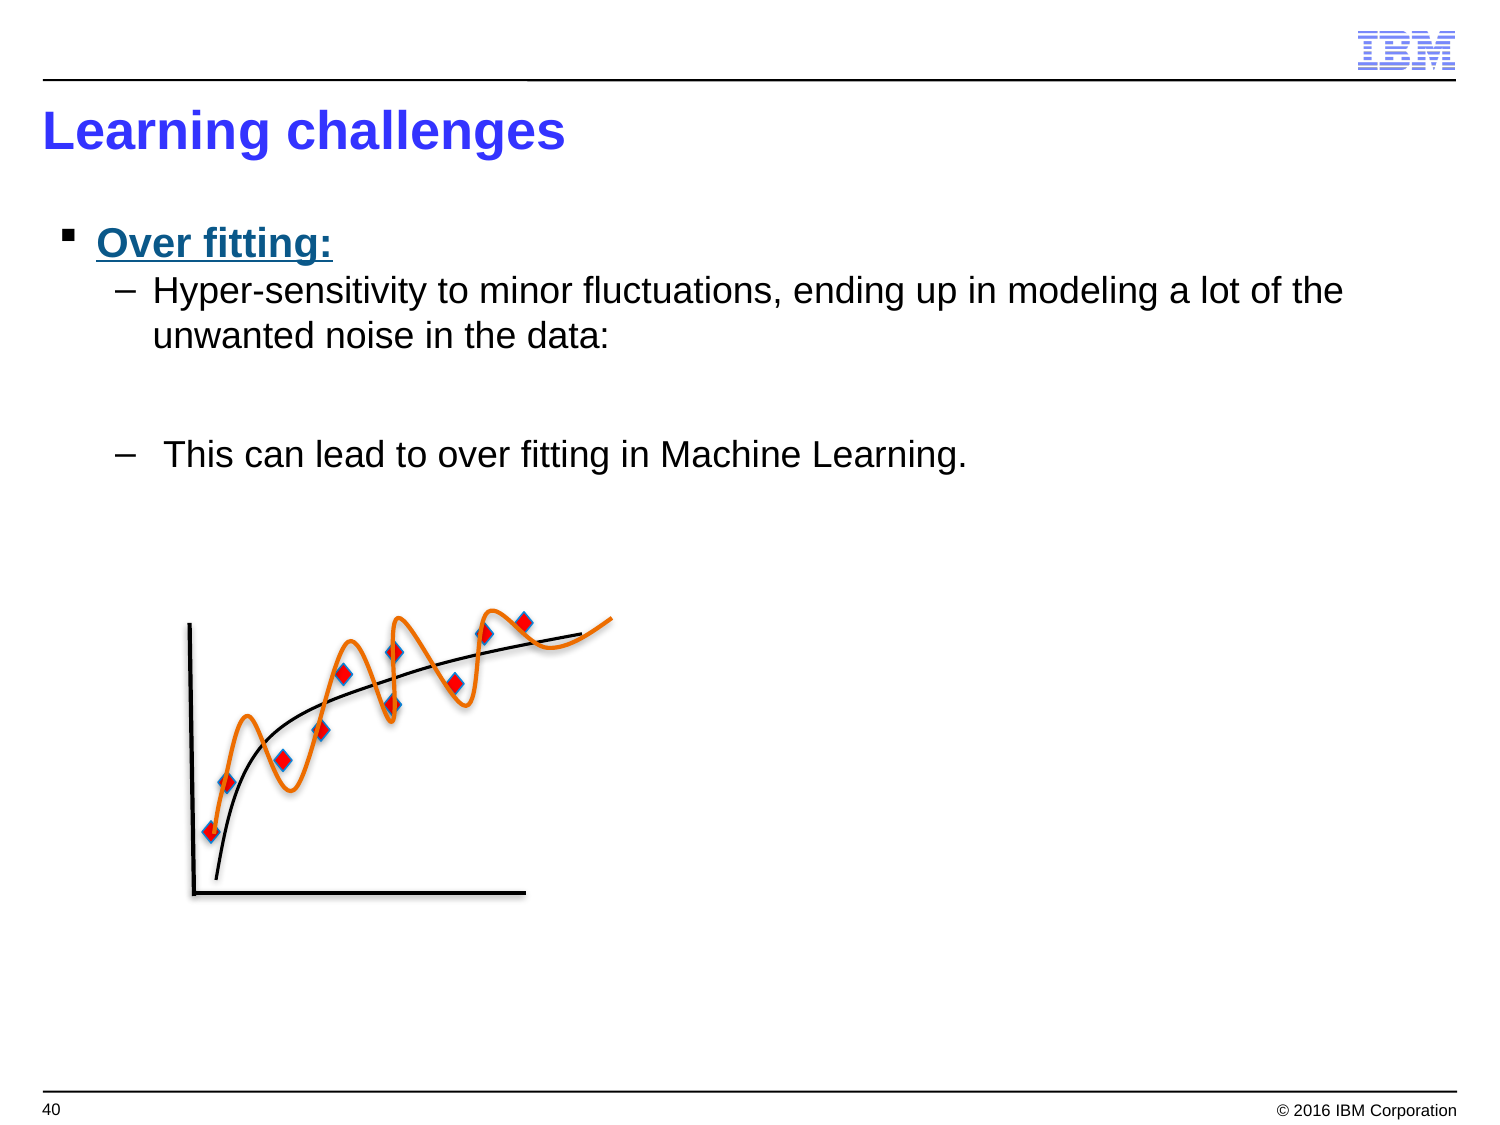

# Learning challenges
Over fitting:
Hyper-sensitivity to minor fluctuations, ending up in modeling a lot of the unwanted noise in the data:

 This can lead to over fitting in Machine Learning.